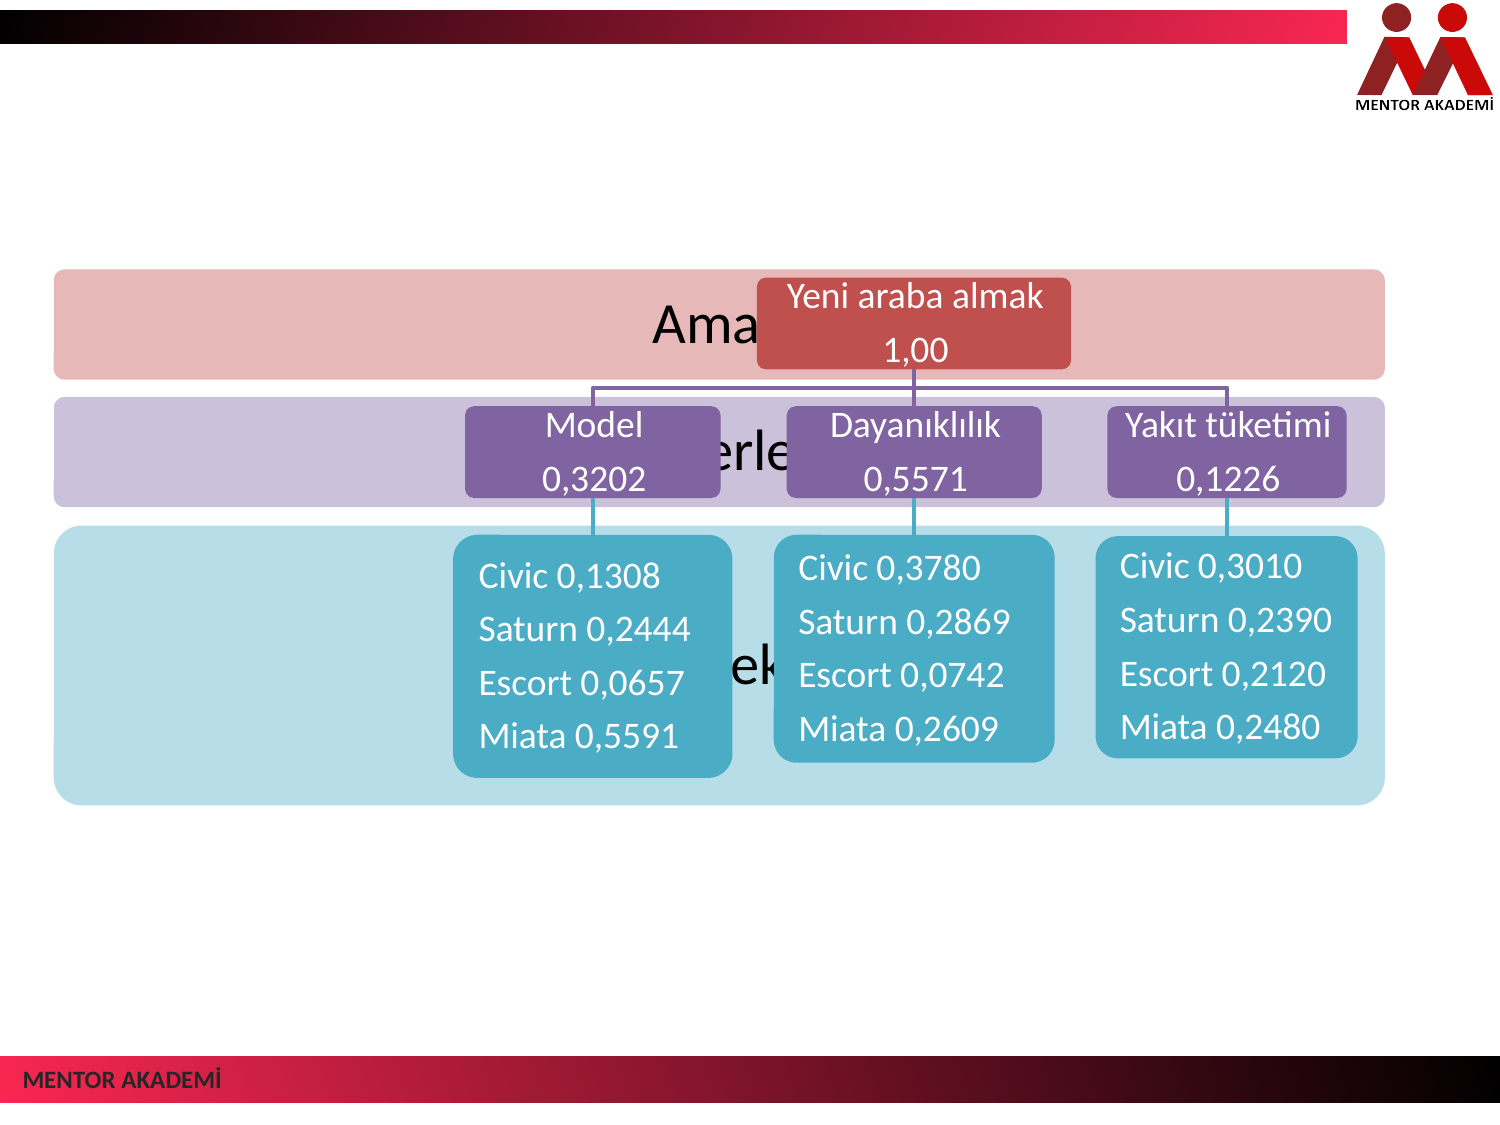

Seçenekler
Kriterler
Amaç
Yeni araba almak
1,00
Model
0,3202
Civic 0,1308
Saturn 0,2444
Escort 0,0657
Miata 0,5591
Dayanıklılık
0,5571
Civic 0,3780
Saturn 0,2869
Escort 0,0742
Miata 0,2609
Yakıt tüketimi
0,1226
Civic 0,3010
Saturn 0,2390
Escort 0,2120
Miata 0,2480